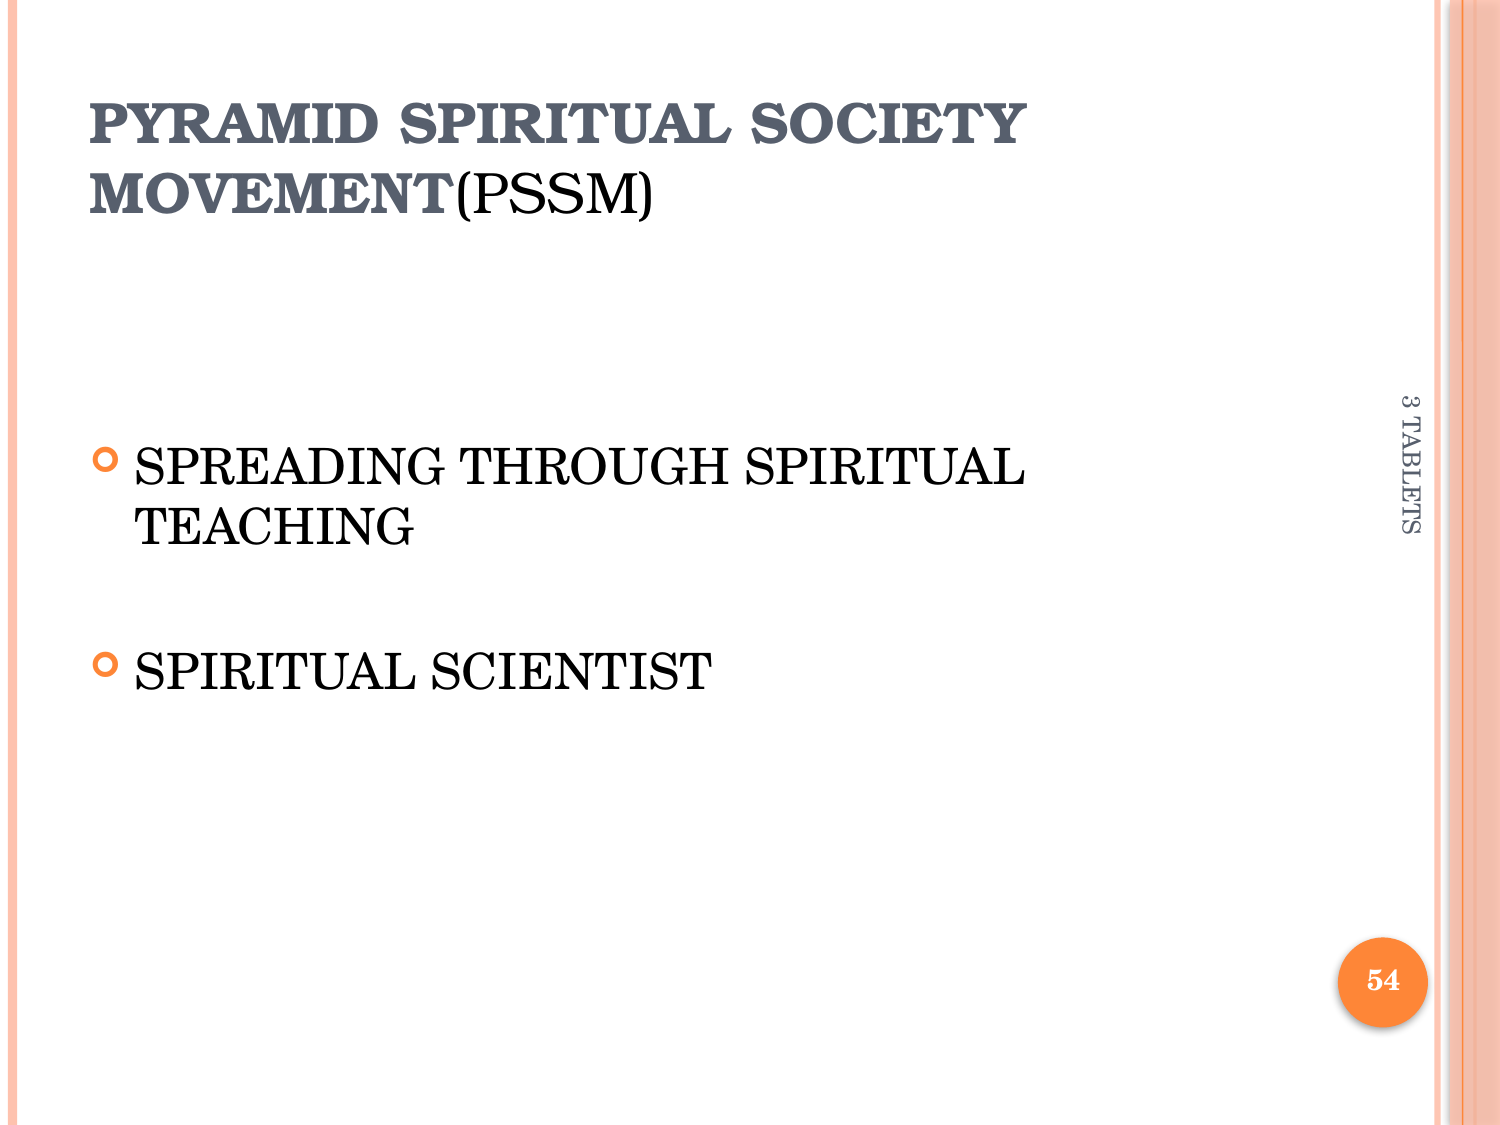

# PYRAMID SPIRITUAL SOCIETY MOVEMENT(PSSM)

SPREADING THROUGH SPIRITUAL TEACHING

SPIRITUAL SCIENTIST
3 TABLETS
54